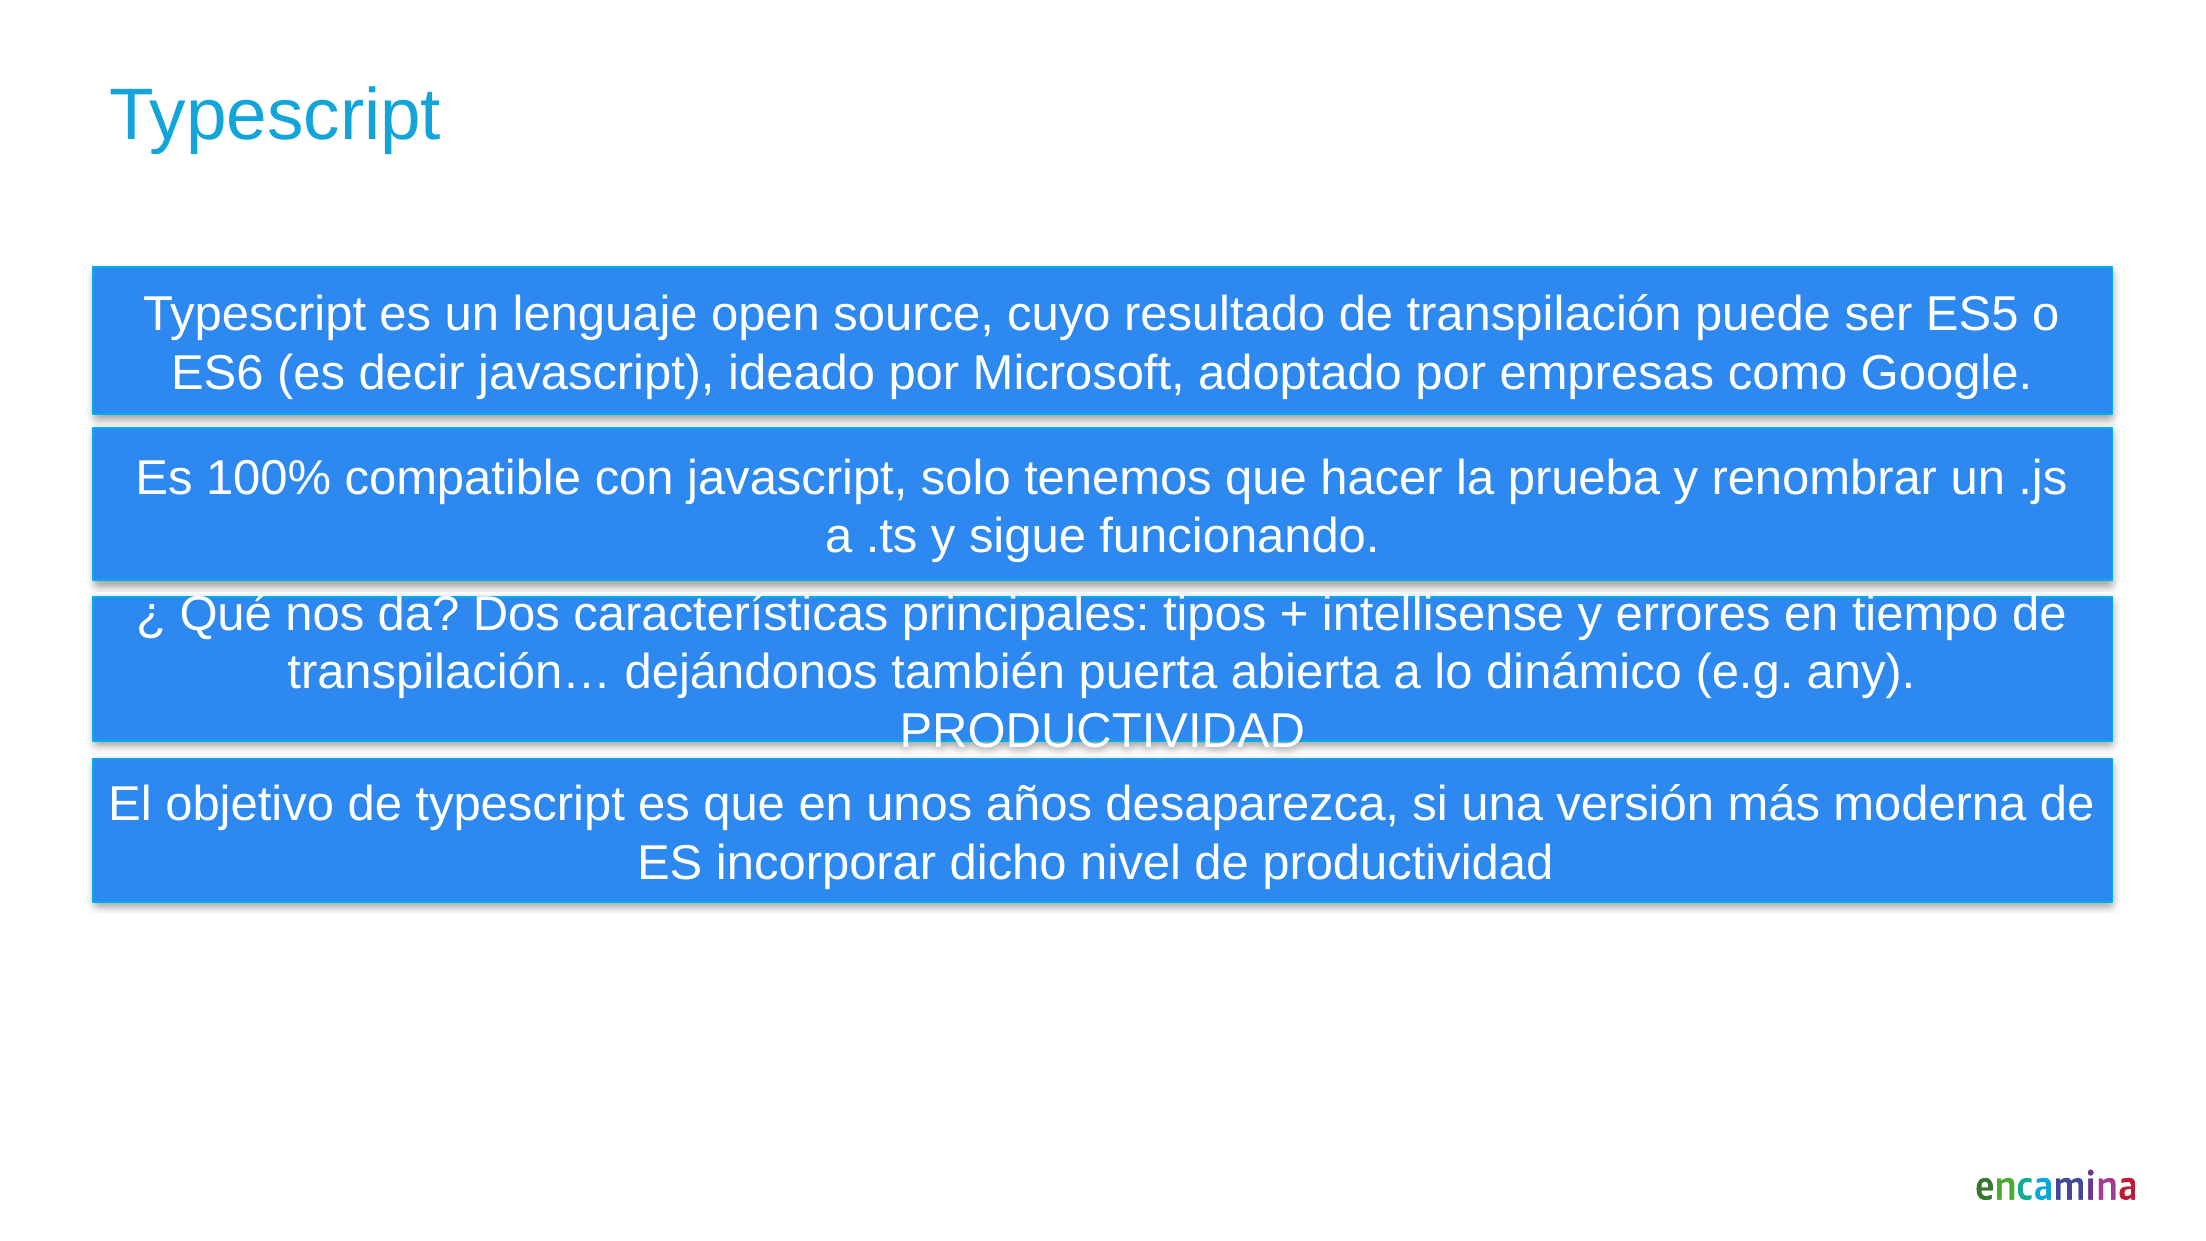

# Typescript
Typescript es un lenguaje open source, cuyo resultado de transpilación puede ser ES5 o ES6 (es decir javascript), ideado por Microsoft, adoptado por empresas como Google.
Es 100% compatible con javascript, solo tenemos que hacer la prueba y renombrar un .js a .ts y sigue funcionando.
¿ Qué nos da? Dos características principales: tipos + intellisense y errores en tiempo de transpilación… dejándonos también puerta abierta a lo dinámico (e.g. any). PRODUCTIVIDAD
El objetivo de typescript es que en unos años desaparezca, si una versión más moderna de ES incorporar dicho nivel de productividad